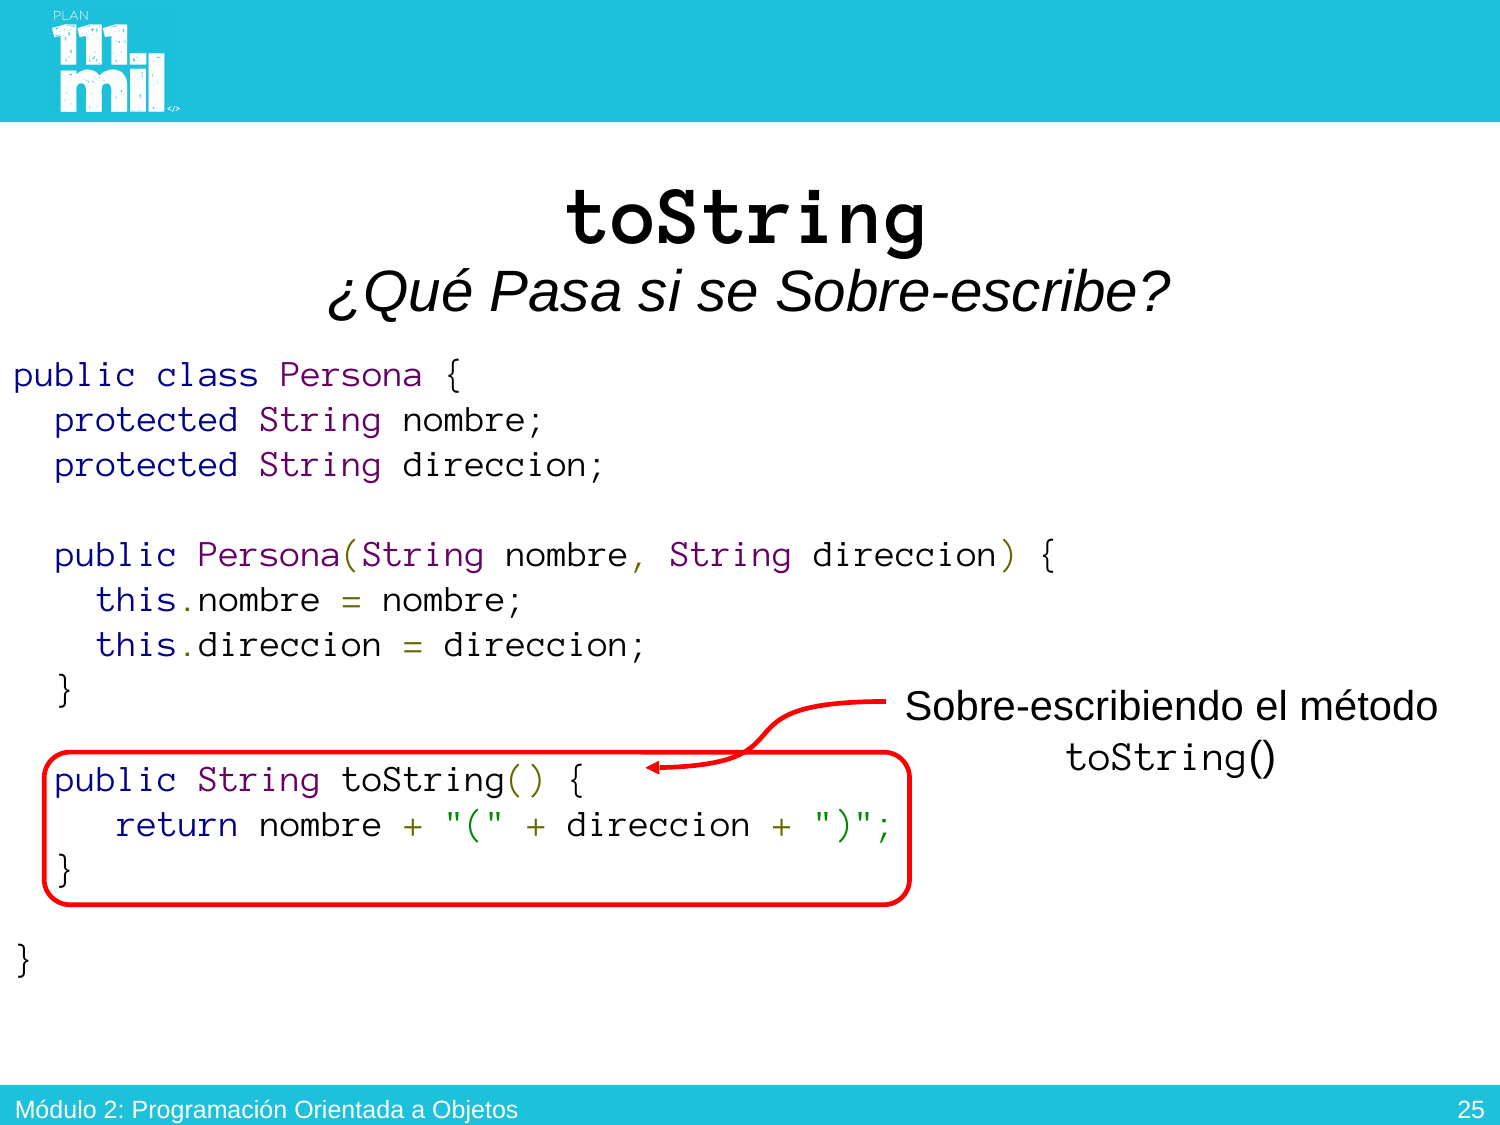

# toString ¿Qué Pasa si se Sobre-escribe?
public class Persona {
  protected String nombre;
  protected String direccion;

  public Persona(String nombre, String direccion) {
    this.nombre = nombre;
    this.direccion = direccion;
  }

  public String toString() {
     return nombre + "(" + direccion + ")";
  }

}
Sobre-escribiendo el método toString()

25
Módulo 2: Programación Orientada a Objetos